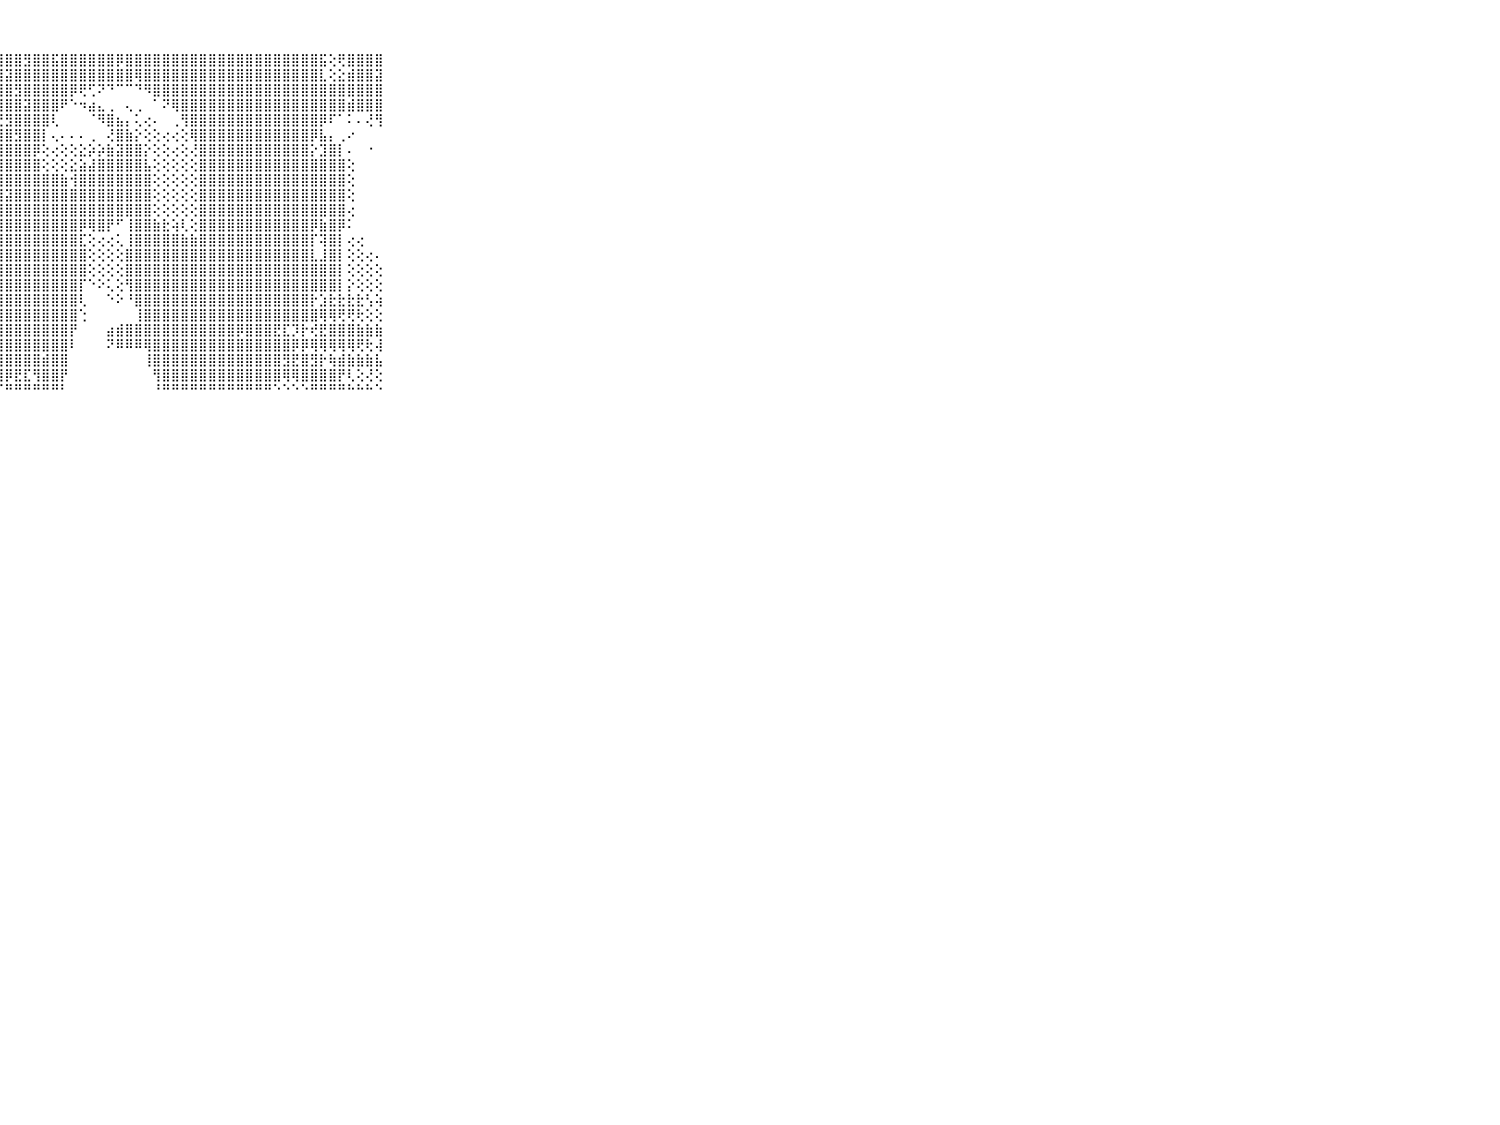

⠀⠀⠀⠀⠀⠀⠀⠀⠀⠀⠀⣿⣿⣿⣿⣿⣻⣿⢿⣿⣮⣿⣿⣿⣿⣾⣯⣽⣿⣿⣻⣿⣿⣯⣿⣿⣿⣿⣿⣿⡿⣿⣿⣿⣿⣿⣿⣿⣿⣿⣿⣿⣿⣿⣿⣿⣿⣿⣿⣿⣿⣿⣯⢕⢟⣿⣿⣿⣿⠀⠀⠀⠀⠀⠀⠀⠀⠀⠀⠀⠀
⠀⠀⠀⠀⠀⠀⠀⠀⠀⠀⠀⣿⣿⣿⡻⡽⣿⡵⣵⣮⣽⡽⣿⢿⣿⣿⣿⣿⣽⣿⣿⣿⣿⣿⣿⣿⣿⣿⣿⣿⣿⣿⢿⣿⣿⣿⣿⣿⣿⣿⣿⣿⣿⣿⣿⣿⣿⣿⣿⣿⣿⣿⣇⢕⣕⣾⣿⣿⣽⠀⠀⠀⠀⠀⠀⠀⠀⠀⠀⠀⠀
⠀⠀⠀⠀⠀⠀⠀⠀⠀⠀⠀⣿⣿⣿⣿⡿⢮⣿⣿⣿⣟⣕⣷⣿⣿⣿⣟⣿⣿⣻⣿⣿⣿⣿⣿⡿⢟⢋⠝⠙⠉⠉⠙⠻⣿⣿⣿⣿⣿⣿⣿⣿⣿⣿⣿⣿⣿⣿⣿⣿⣿⣿⣿⣿⣿⣿⣿⣿⣿⠀⠀⠀⠀⠀⠀⠀⠀⠀⠀⠀⠀
⠀⠀⠀⠀⠀⠀⠀⠀⠀⠀⠀⣿⣻⣿⣿⣯⣿⣿⣿⣷⣿⣿⢿⣿⣿⣿⣿⣻⣿⣿⣽⣿⣿⣿⠟⠑⠲⣴⣄⢀⠀⢄⢀⠀⠁⠝⢿⣿⣿⣿⣿⣿⣿⣿⣿⣿⣿⣿⣿⣿⣿⣿⣿⣿⣿⣾⣿⣿⣿⠀⠀⠀⠀⠀⠀⠀⠀⠀⠀⠀⠀
⠀⠀⠀⠀⠀⠀⠀⠀⠀⠀⠀⣿⣿⣟⣿⣾⣿⣿⣿⣿⣿⣿⣿⣿⣯⣏⣿⣝⣻⣿⣿⣿⣿⢇⠀⠀⠀⠈⠻⣿⣦⡄⢅⢔⠄⠀⢀⢻⣿⣿⣿⣿⣿⣿⣿⣿⣿⣿⣿⣿⣿⣿⡿⠏⠁⠅⠄⢜⢻⠀⠀⠀⠀⠀⠀⠀⠀⠀⠀⠀⠀
⠀⠀⠀⠀⠀⠀⠀⠀⠀⠀⠀⣿⣿⣿⣿⣿⣿⣿⣿⣿⣿⣿⣿⣿⣿⣷⣿⣿⣿⣻⣿⣿⡇⢄⠄⠄⠄⢀⠀⢜⣿⣷⡕⢕⢕⢔⢔⢕⢿⣿⣿⣿⣿⣿⣿⣿⣿⣿⣿⣿⣿⡿⣧⡄⢀⠔⠀⠀⠀⠀⠀⠀⠀⠀⠀⠀⠀⠀⠀⠀⠀
⠀⠀⠀⠀⠀⠀⠀⠀⠀⠀⠀⣿⣿⣿⣿⣿⣿⣿⣿⣿⣿⣿⣿⣿⣟⣿⣿⣿⣿⣿⣿⡿⢕⢔⢕⢕⣕⡵⡵⣷⣽⣿⣿⡕⢕⢕⢔⢕⢜⣿⣿⣿⣿⣿⣿⣿⣿⣿⣿⣿⣿⡕⣹⣿⡇⠄⠀⠐⠀⠀⠀⠀⠀⠀⠀⠀⠀⠀⠀⠀⠀
⠀⠀⠀⠀⠀⠀⠀⠀⠀⠀⠀⣿⣿⣿⣿⣿⣿⣿⣿⣿⣿⡿⣿⣷⢿⣿⣿⣿⣿⣿⣿⣿⢕⢕⢕⣕⣵⣼⣿⣿⣿⣿⣿⣧⢕⢕⢕⢕⢕⣿⣿⣿⣿⣿⣿⣿⣿⣿⣿⣿⣿⣿⣿⣿⣿⢕⠀⠀⠀⠀⠀⠀⠀⠀⠀⠀⠀⠀⠀⠀⠀
⠀⠀⠀⠀⠀⠀⠀⠀⠀⠀⠀⣿⣿⣿⣿⣿⣿⣿⣿⣿⣿⣿⣿⣿⣿⣯⣽⣽⣿⣿⣿⣿⣿⣿⣷⢺⣿⣿⣿⣿⣿⣿⣿⣿⢕⢕⢕⢕⢕⣿⣿⣿⣿⣿⣿⣿⣿⣿⣿⣿⣿⣿⣿⣿⣿⢕⠀⠀⠀⠀⠀⠀⠀⠀⠀⠀⠀⠀⠀⠀⠀
⠀⠀⠀⠀⠀⠀⠀⠀⠀⠀⠀⣿⣿⣿⣿⣿⣿⣿⣿⣿⣿⣽⣿⣿⣿⣿⣿⣿⣽⣿⣿⣿⣿⣿⣿⣿⣿⣿⣿⣿⣿⣿⣿⣿⢕⢕⢕⢕⢕⣿⣿⣿⣿⣿⣿⣿⣿⣿⣿⣿⣿⣿⣿⣿⣿⢕⠀⠀⠀⠀⠀⠀⠀⠀⠀⠀⠀⠀⠀⠀⠀
⠀⠀⠀⠀⠀⠀⠀⠀⠀⠀⠀⣿⣿⣿⣿⣿⣿⣿⣿⣿⣿⣿⣿⣾⣷⣿⣿⣿⣿⣿⣿⣿⣿⣿⣿⣿⣿⣿⣿⣿⣿⣿⣿⣿⢕⢕⢕⢕⢕⣿⣿⣿⣿⣿⣿⣿⣿⣿⣿⣿⣿⣿⣿⣿⣿⢔⠀⠀⠀⠀⠀⠀⠀⠀⠀⠀⠀⠀⠀⠀⠀
⠀⠀⠀⠀⠀⠀⠀⠀⠀⠀⠀⣿⣿⣿⣿⣿⣿⣿⣿⣿⣿⣿⣿⣿⣿⣿⣿⣿⣿⣿⣿⣿⣿⣿⣿⣿⡿⢿⣿⡟⠋⢸⣿⣿⣷⣗⢵⢇⢕⣿⣿⣿⣿⣿⣿⣿⣿⣿⣿⣿⣿⡿⣷⣿⡿⠅⠀⠀⠀⠀⠀⠀⠀⠀⠀⠀⠀⠀⠀⠀⠀
⠀⠀⠀⠀⠀⠀⠀⠀⠀⠀⠀⣿⣿⣿⣿⣿⣿⣿⣿⣿⣿⣿⣿⣿⣿⣿⣿⣿⣿⣿⣿⣿⣿⣿⣿⣿⣏⢕⢔⢔⢅⢸⣿⣿⣿⣿⣿⣷⣷⣿⣿⣿⣿⣿⣿⣿⣿⣿⣿⣿⣿⡏⢽⣿⡇⢔⢔⠀⠀⠀⠀⠀⠀⠀⠀⠀⠀⠀⠀⠀⠀
⠀⠀⠀⠀⠀⠀⠀⠀⠀⠀⠀⣿⣿⣿⣿⣿⣿⣿⣿⣿⣿⣿⣿⣿⣿⣿⣿⣿⣿⣿⣿⣿⣿⣿⣿⣿⣿⢕⢕⢕⢕⣿⣿⣿⣿⣿⣿⣿⣿⣿⣿⣿⣿⣿⣿⣿⣿⣿⣿⣿⣿⣇⣸⣿⡇⢕⢕⢔⠄⠀⠀⠀⠀⠀⠀⠀⠀⠀⠀⠀⠀
⠀⠀⠀⠀⠀⠀⠀⠀⠀⠀⠀⣿⣿⣿⣿⣿⣿⣿⣿⣿⣿⣿⣿⣿⣿⣿⣿⣿⣿⣿⣿⣿⣿⣿⣿⣿⣿⢕⢕⢕⢕⣿⣿⣿⣿⣿⣿⣿⣿⣿⣿⣿⣿⣿⣿⣿⣿⣿⣿⣿⣿⣿⣿⣿⡇⢕⢕⢕⢕⠀⠀⠀⠀⠀⠀⠀⠀⠀⠀⠀⠀
⠀⠀⠀⠀⠀⠀⠀⠀⠀⠀⠀⣿⣿⣿⣿⣿⣿⣿⣿⣿⣿⣿⣿⣿⣿⣿⣿⣿⣿⣿⣿⣿⣿⣿⣿⣿⡏⠑⠕⢅⢕⢻⣿⣿⣿⣿⣿⣿⣿⣿⣿⣿⣿⣿⣿⣿⣿⣿⣿⣿⣿⣿⣿⣿⡇⡕⢕⢕⢕⠀⠀⠀⠀⠀⠀⠀⠀⠀⠀⠀⠀
⠀⠀⠀⠀⠀⠀⠀⠀⠀⠀⠀⣿⣿⣿⣿⣿⣿⣿⣿⣿⣿⣿⣿⣿⣿⣿⣿⣿⣿⣿⣿⣿⣿⣿⣿⣿⢇⠀⠀⠑⠕⠘⣿⣿⣿⣿⣿⣿⣿⣿⣿⣿⣿⣿⣿⣿⣿⣿⣿⣿⣿⡗⣱⣗⣗⣗⣗⢣⢵⠀⠀⠀⠀⠀⠀⠀⠀⠀⠀⠀⠀
⠀⠀⠀⠀⠀⠀⠀⠀⠀⠀⠀⣿⣿⣿⣿⣿⣿⣿⣿⣿⣿⣿⣿⣿⣿⣿⣿⣿⣿⣿⣿⣿⣿⣿⣿⣿⢑⠀⠀⠀⠀⠀⢸⣿⣿⣿⣿⣿⣿⣿⣿⣿⣿⣿⣿⣿⣿⣿⣿⣿⣿⣿⢿⢿⢟⢟⢗⢕⢕⠀⠀⠀⠀⠀⠀⠀⠀⠀⠀⠀⠀
⠀⠀⠀⠀⠀⠀⠀⠀⠀⠀⠀⣿⣿⣿⣿⣿⣿⣿⣿⣿⣿⣿⣿⣿⣿⣿⣿⣿⣿⣿⣿⣿⣿⣿⣿⡟⠀⠀⠀⣴⣾⣿⣿⣿⣿⣿⣿⣿⣿⣿⣿⣿⣿⡿⣿⣿⣿⣟⣏⡹⡗⢞⣟⣿⣿⣿⣷⣷⣷⠀⠀⠀⠀⠀⠀⠀⠀⠀⠀⠀⠀
⠀⠀⠀⠀⠀⠀⠀⠀⠀⠀⠀⣿⣿⣿⣿⣿⣿⣿⣿⣿⣿⣿⣿⣿⣿⣿⣿⣿⣿⣿⣿⣿⣿⣿⣿⠇⠀⠀⠀⠝⠿⠿⠿⢿⣿⣿⣿⣿⣿⣿⣿⣿⣿⣿⣿⣿⣿⣿⣿⡿⡿⢿⢿⢿⢿⢿⢟⢗⢼⠀⠀⠀⠀⠀⠀⠀⠀⠀⠀⠀⠀
⠀⠀⠀⠀⠀⠀⠀⠀⠀⠀⠀⣿⣿⣿⣿⣿⣿⣿⣿⣿⣿⣿⣿⣿⣿⣿⣿⣿⣿⣿⣿⣿⣾⣿⣿⠀⠀⠀⠀⠀⠀⠀⠀⢸⣿⣿⣿⣿⣿⣿⣿⣿⣿⣿⣿⣿⣿⣿⣻⣟⣿⣻⡗⢷⣾⣷⣷⣷⣧⠀⠀⠀⠀⠀⠀⠀⠀⠀⠀⠀⠀
⠀⠀⠀⠀⠀⠀⠀⠀⠀⠀⠀⣿⣿⣿⣿⣿⣿⣿⣿⣿⣿⣿⣿⣿⣿⣿⣿⣿⡿⣟⣏⢻⣿⣿⡟⠀⠀⠀⠀⠀⠀⠀⠀⠀⢻⣿⣿⣿⣿⣿⣿⣿⣿⣿⣿⣿⣿⣿⢿⢿⣿⣿⣿⣿⡟⢇⢕⢜⢕⠀⠀⠀⠀⠀⠀⠀⠀⠀⠀⠀⠀
⠀⠀⠀⠀⠀⠀⠀⠀⠀⠀⠀⠛⠛⠛⠛⠛⠛⠛⠛⠛⠋⠉⠘⠛⠃⠑⠘⠋⠛⠛⠛⠛⠛⠛⠃⠀⠀⠀⠀⠀⠀⠀⠀⠀⠘⠛⠛⠛⠛⠛⠛⠛⠛⠛⠛⠛⠛⠑⠑⠑⠑⠛⠛⠛⠛⠓⠓⠓⠑⠀⠀⠀⠀⠀⠀⠀⠀⠀⠀⠀⠀